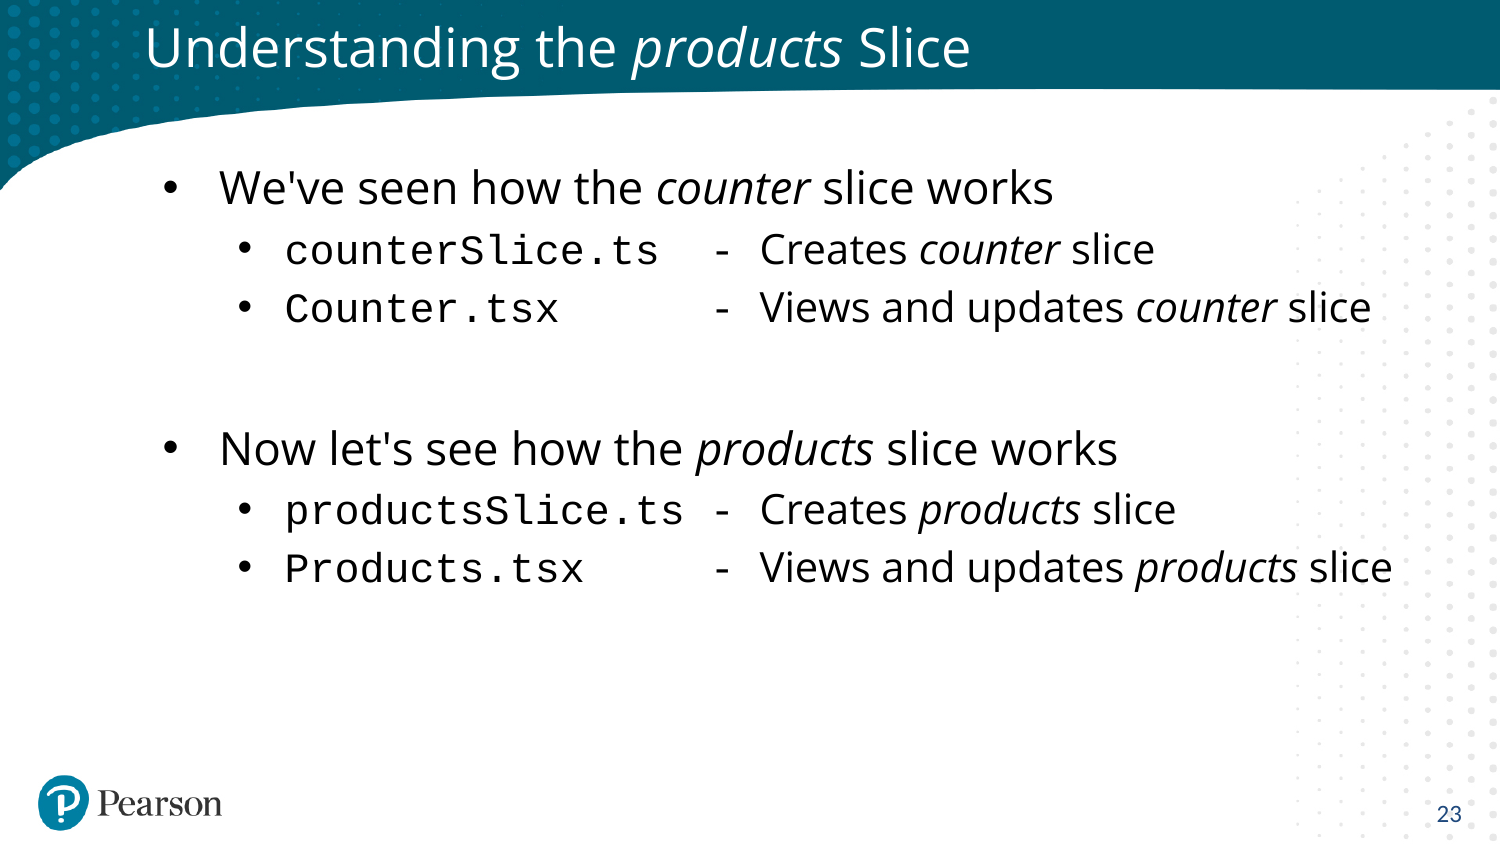

# Understanding the products Slice
We've seen how the counter slice works
counterSlice.ts  - Creates counter slice
Counter.tsx      - Views and updates counter slice

Now let's see how the products slice works
productsSlice.ts - Creates products slice
Products.tsx     - Views and updates products slice
23